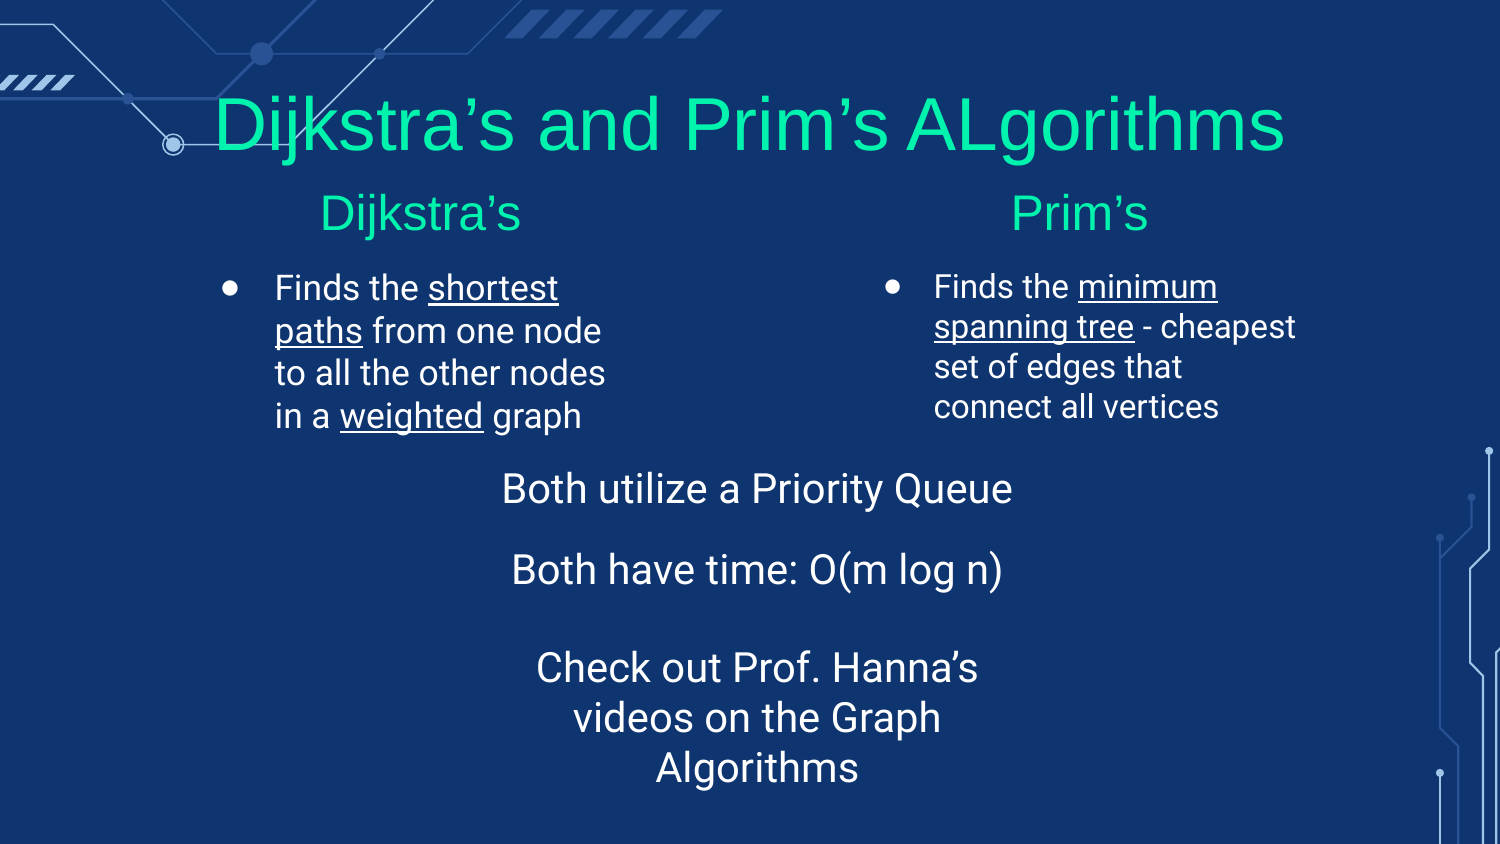

# Dijkstra’s and Prim’s ALgorithms
Dijkstra’s
Prim’s
Finds the shortest paths from one node to all the other nodes in a weighted graph
Finds the minimum spanning tree - cheapest set of edges that connect all vertices
Both utilize a Priority Queue
Both have time: O(m log n)
Check out Prof. Hanna’s videos on the Graph Algorithms